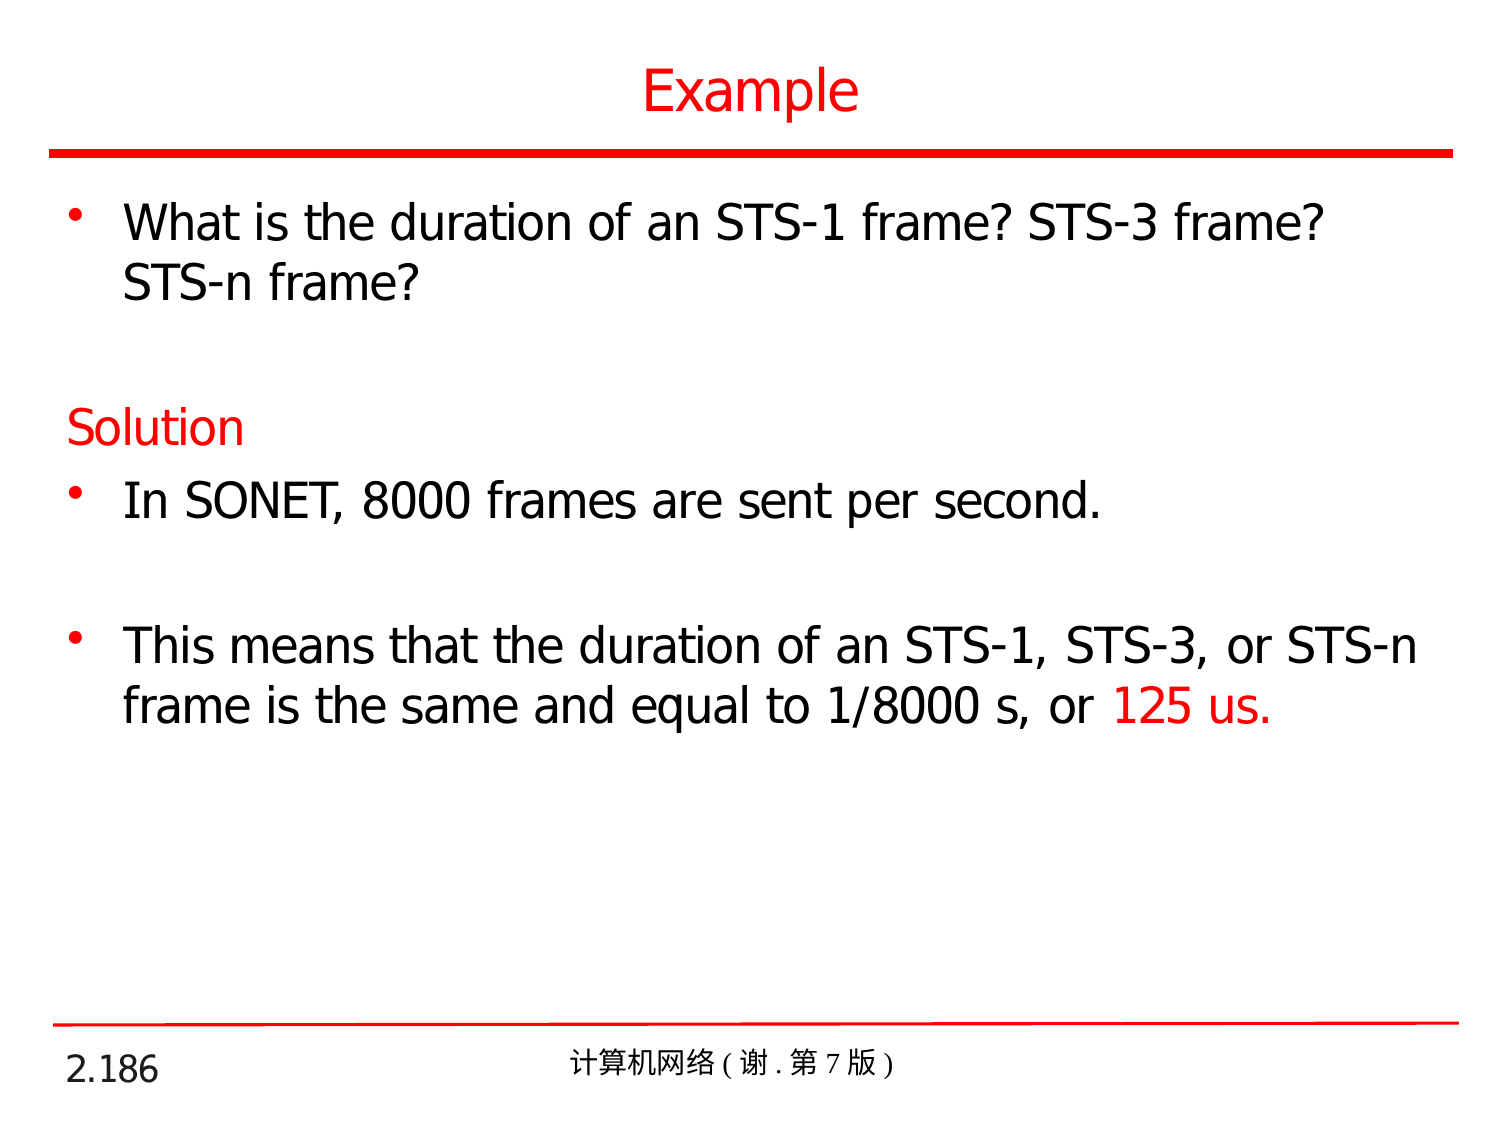

# Example
What is the duration of an STS-1 frame? STS-3 frame? STS-n frame?

Solution
In SONET, 8000 frames are sent per second.

This means that the duration of an STS-1, STS-3, or STS-n frame is the same and equal to 1/8000 s, or 125 us.